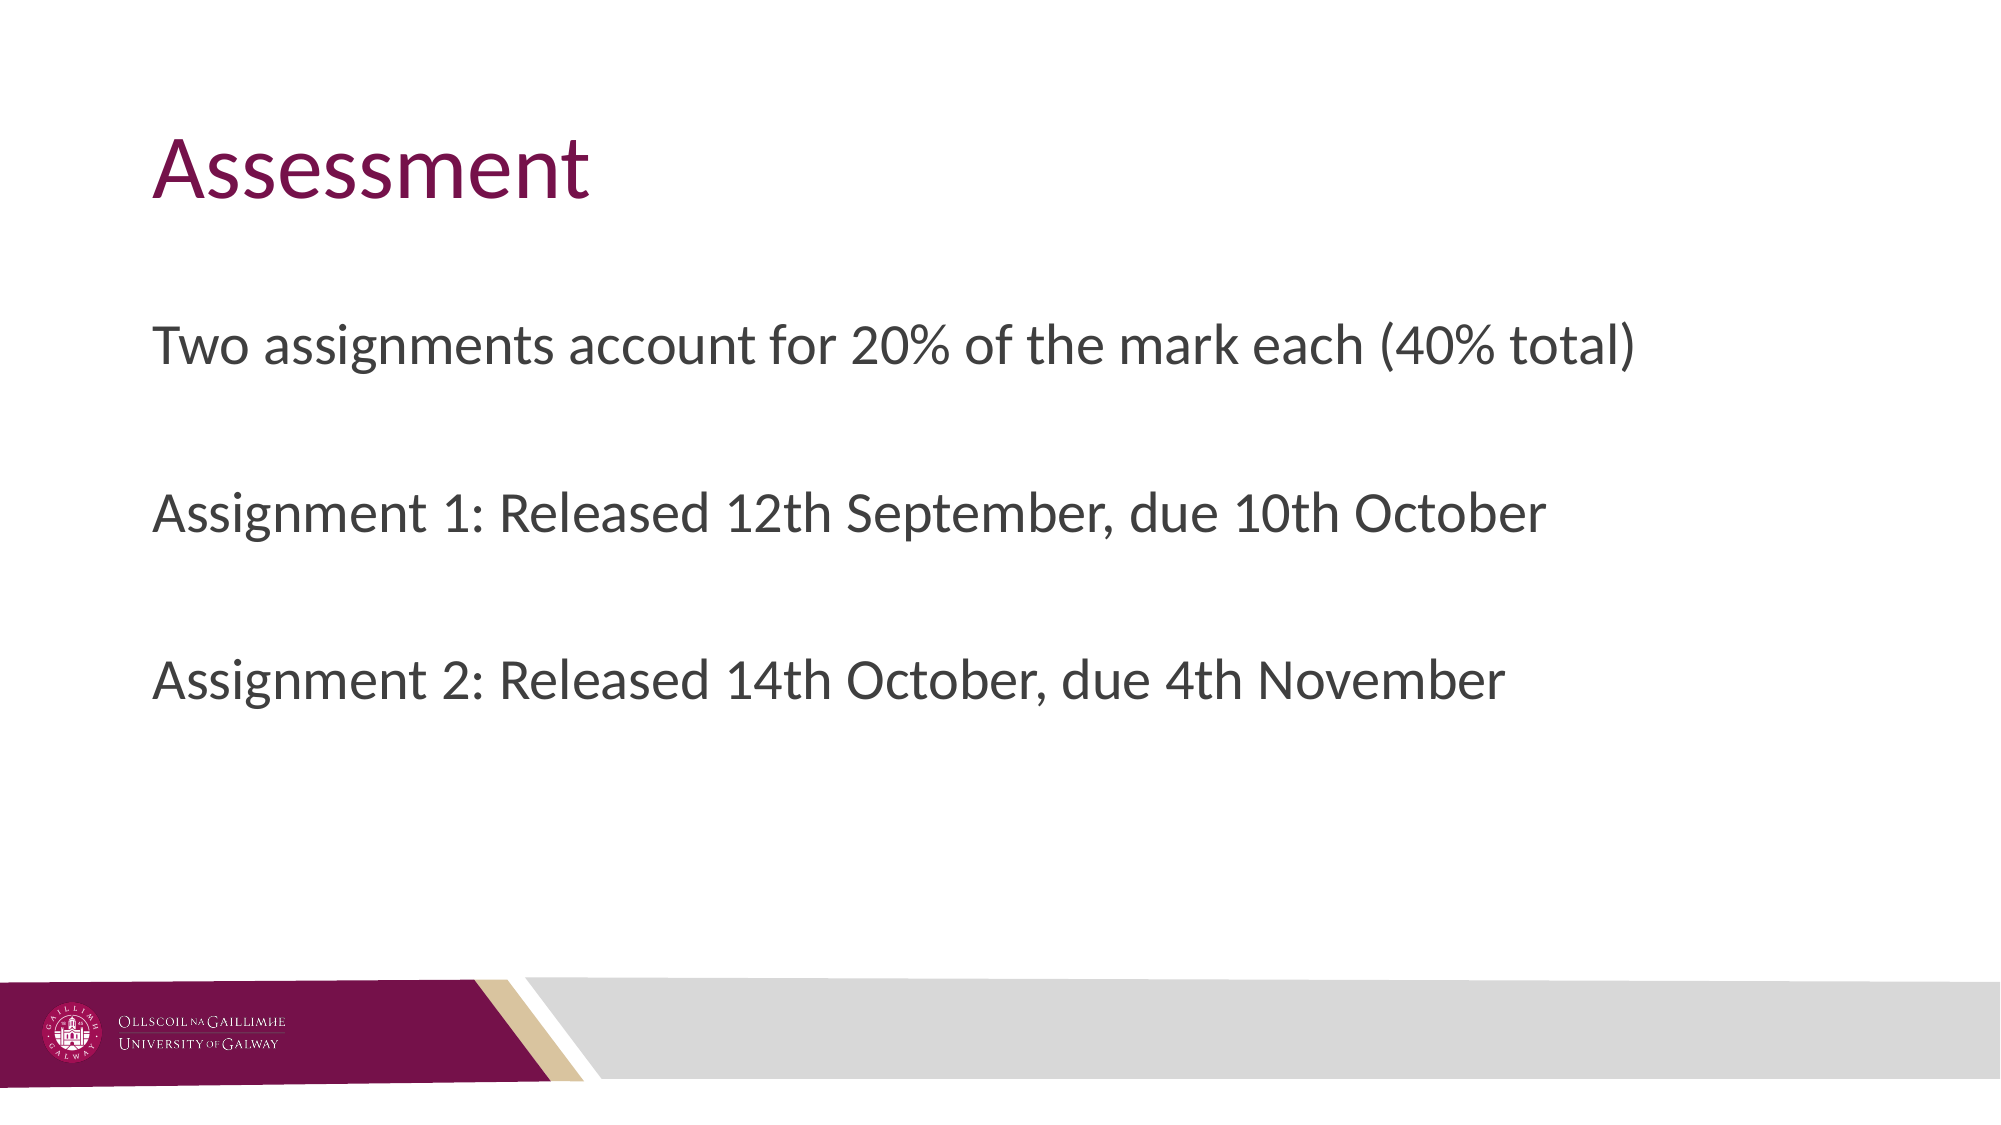

# Assessment
Two assignments account for 20% of the mark each (40% total)

Assignment 1: Released 12th September, due 10th October

Assignment 2: Released 14th October, due 4th November